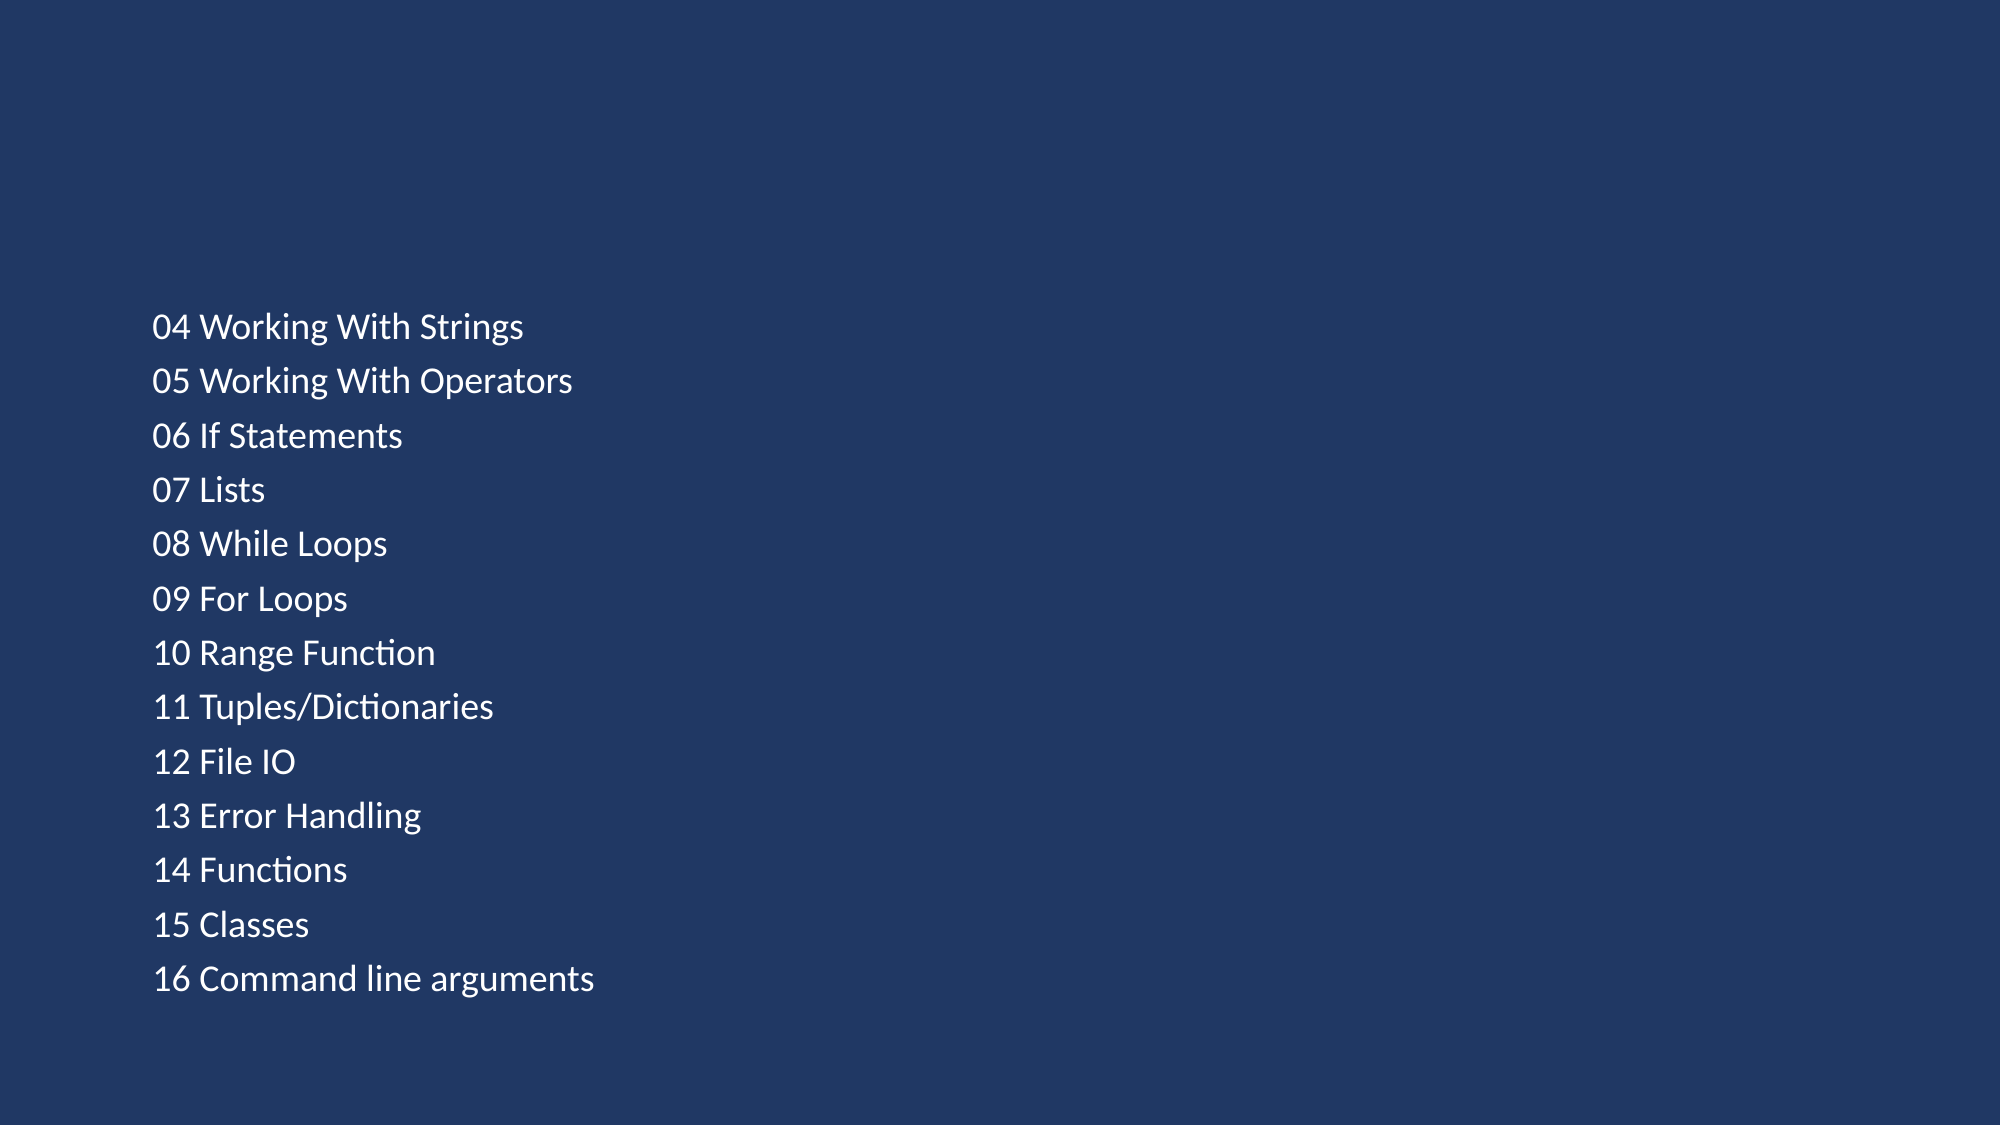

#
04 Working With Strings
05 Working With Operators
06 If Statements
07 Lists
08 While Loops
09 For Loops
10 Range Function
11 Tuples/Dictionaries
12 File IO
13 Error Handling
14 Functions
15 Classes
16 Command line arguments